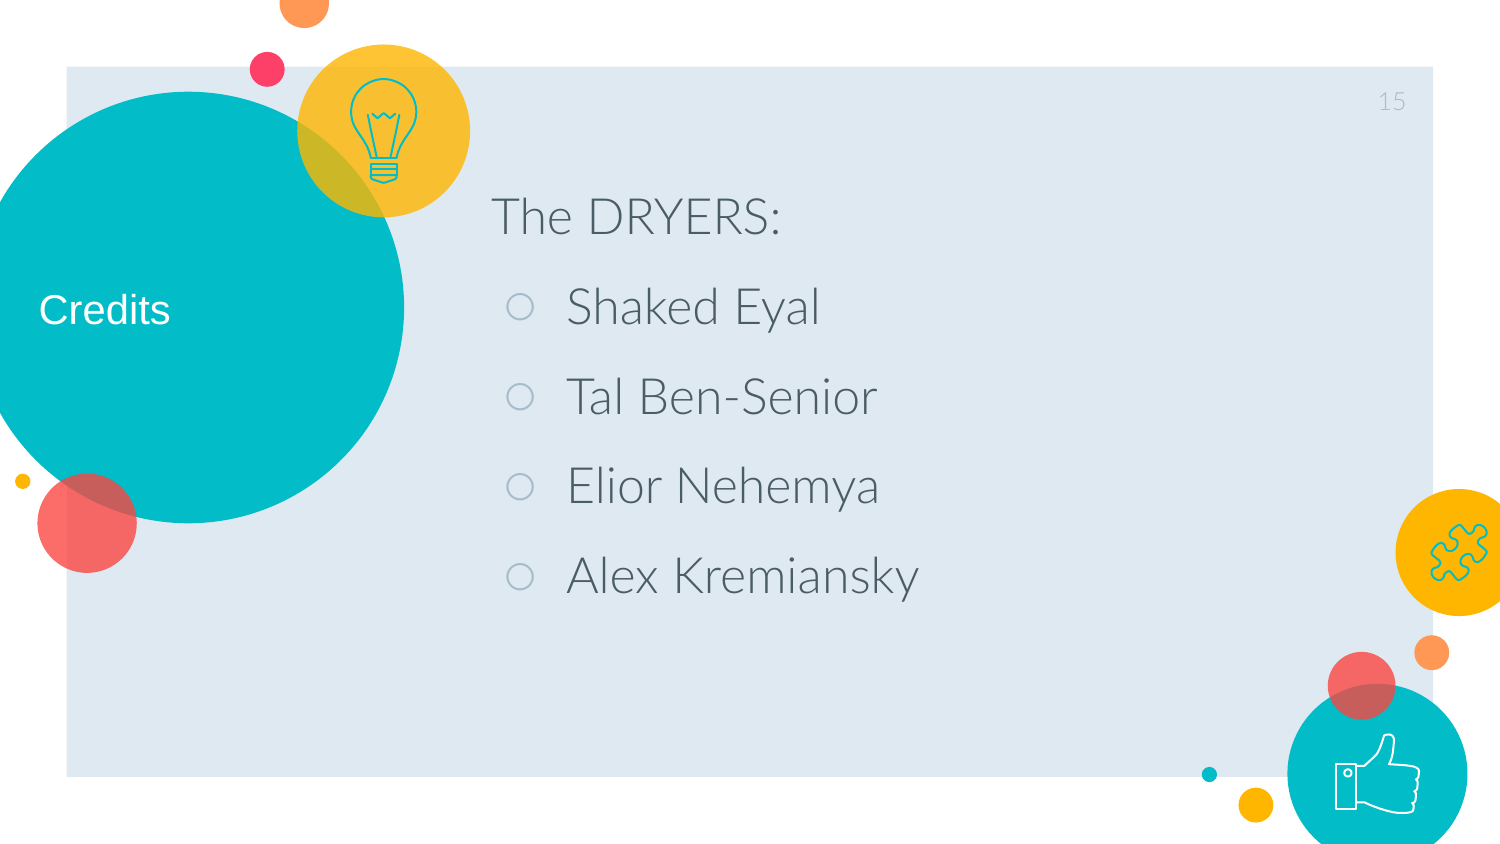

15
# Credits
The DRYERS:
Shaked Eyal
Tal Ben-Senior
Elior Nehemya
Alex Kremiansky